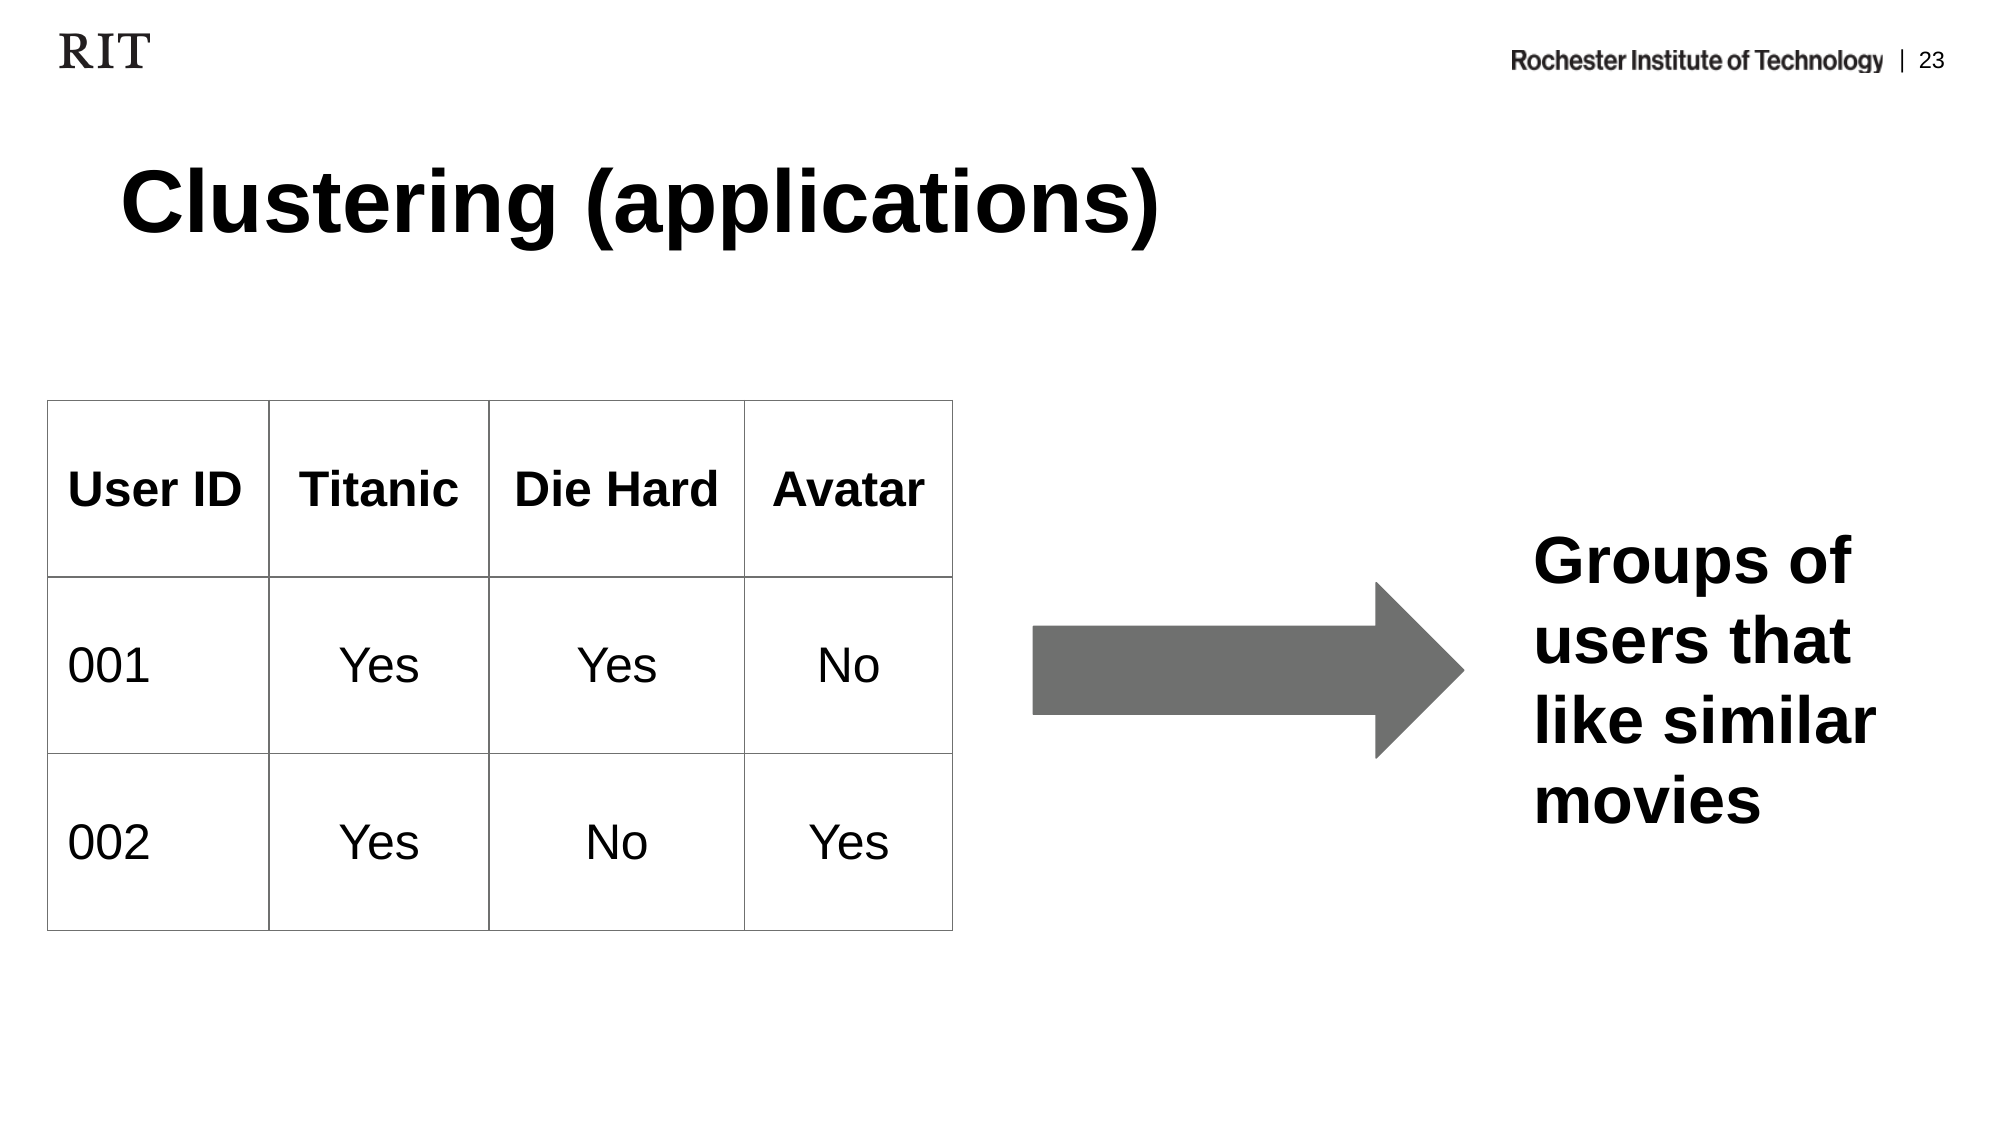

# Clustering (applications)
| User ID | Titanic | Die Hard | Avatar |
| --- | --- | --- | --- |
| 001 | Yes | Yes | No |
| 002 | Yes | No | Yes |
Groups of users that like similar movies